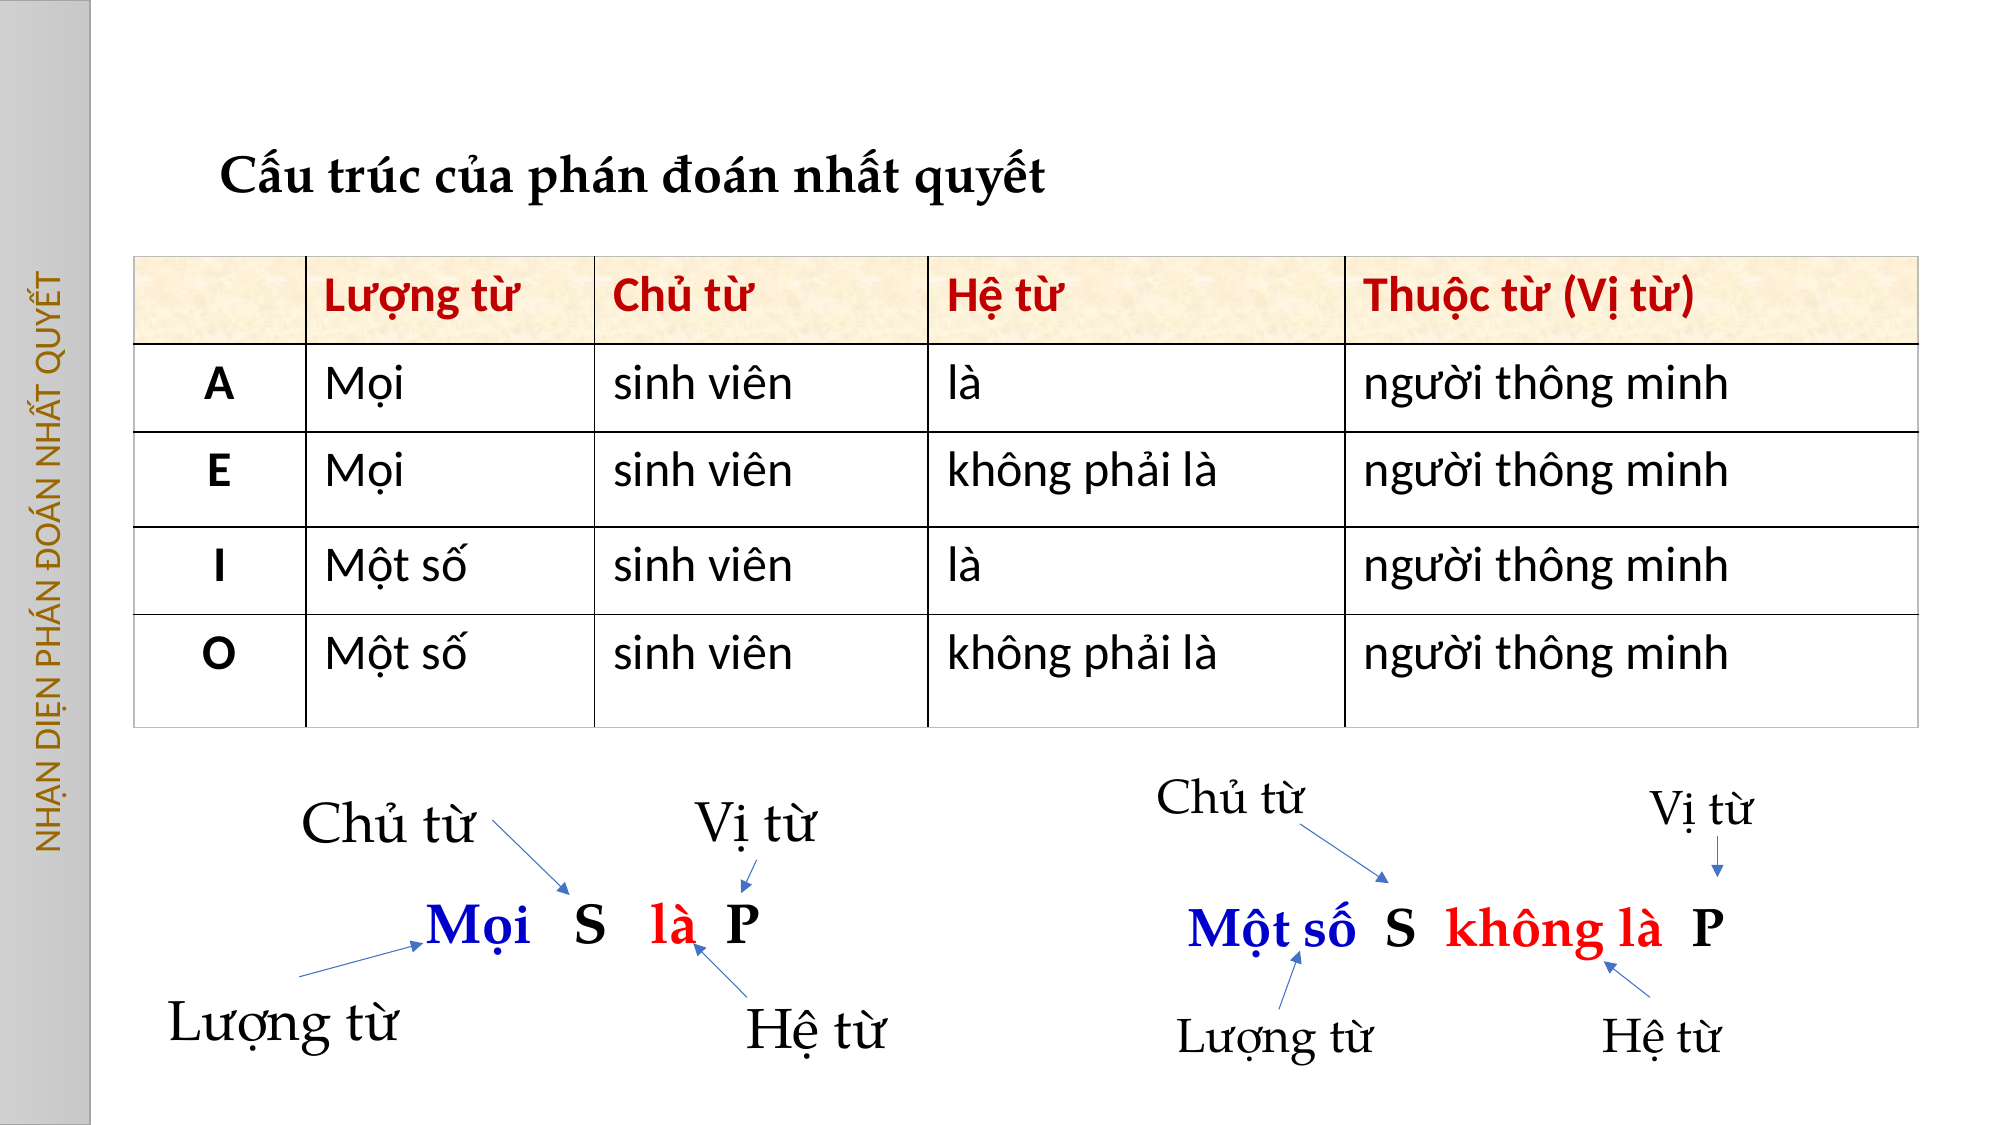

Cấu trúc của phán đoán nhất quyết
|  | Lượng từ | Chủ từ | Hệ từ | Thuộc từ (Vị từ) |
| --- | --- | --- | --- | --- |
| A | Mọi | sinh viên | là | người thông minh |
| E | Mọi | sinh viên | không phải là | người thông minh |
| I | Một số | sinh viên | là | người thông minh |
| O | Một số | sinh viên | không phải là | người thông minh |
NHẬN DIỆN PHÁN ĐOÁN NHẤT QUYẾT
Chủ từ
Vị từ
Vị từ
Chủ từ
Mọi   S   là  P
Một số  S  không là  P
Lượng từ
Hệ từ
Lượng từ
Hệ từ